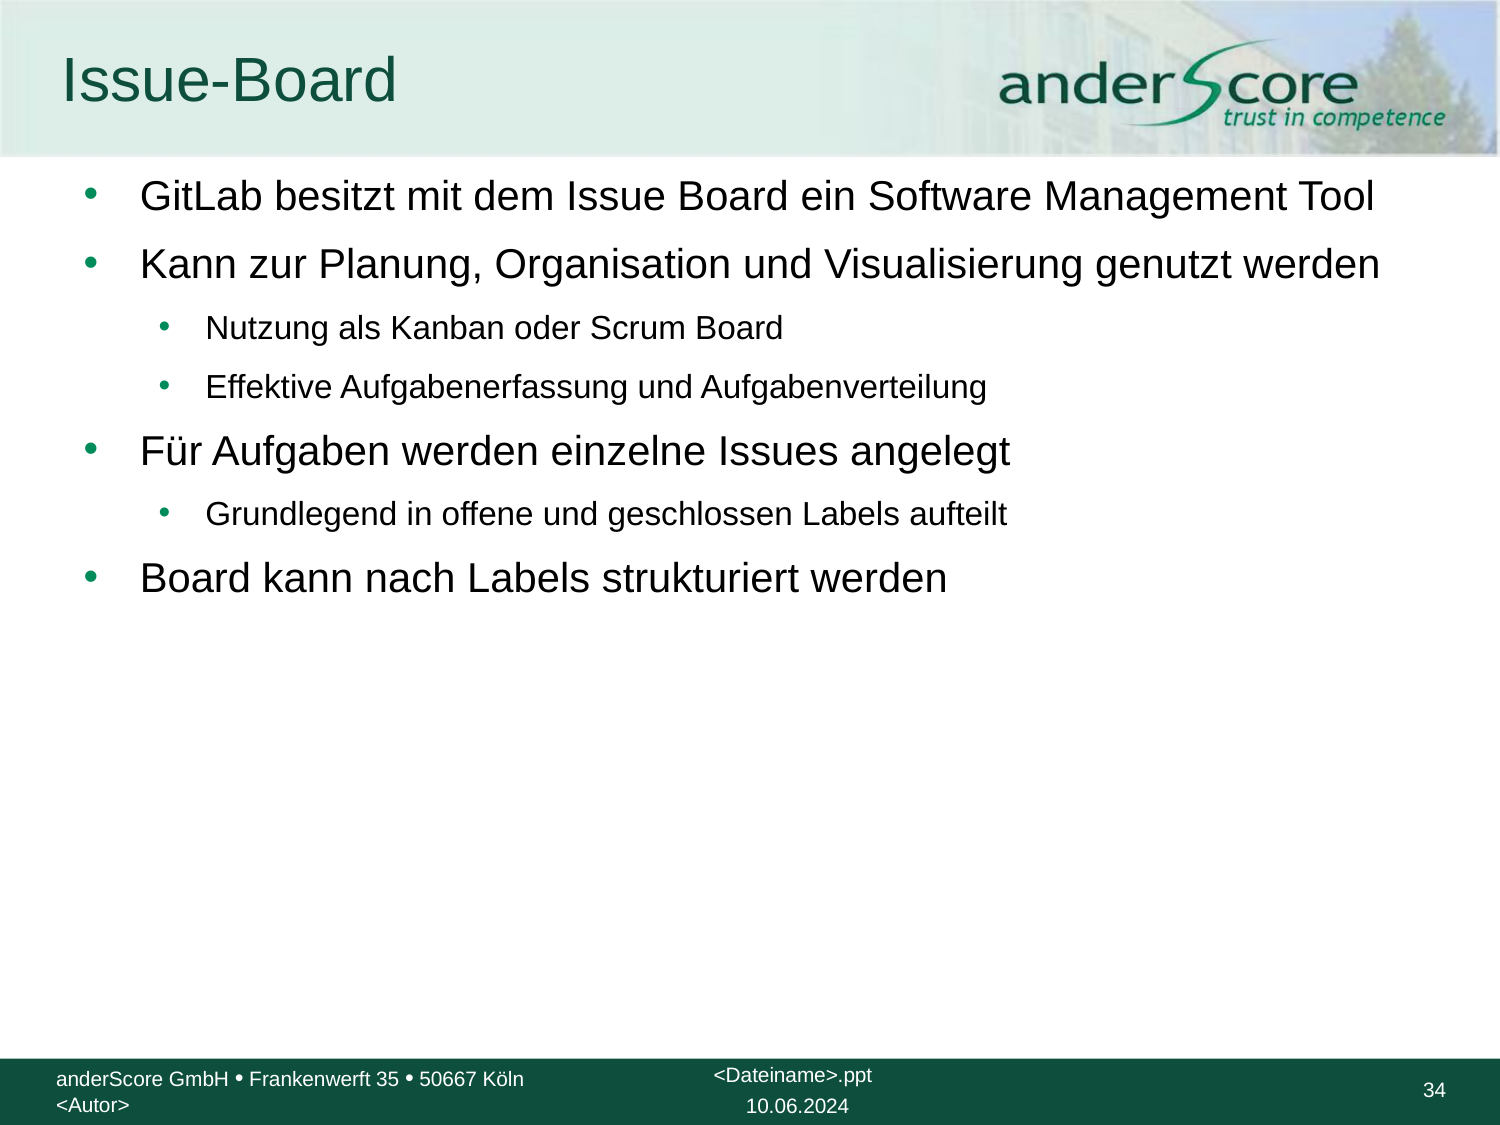

# Issue-Board
GitLab besitzt mit dem Issue Board ein Software Management Tool
Kann zur Planung, Organisation und Visualisierung genutzt werden
Nutzung als Kanban oder Scrum Board
Effektive Aufgabenerfassung und Aufgabenverteilung
Für Aufgaben werden einzelne Issues angelegt
Grundlegend in offene und geschlossen Labels aufteilt
Board kann nach Labels strukturiert werden